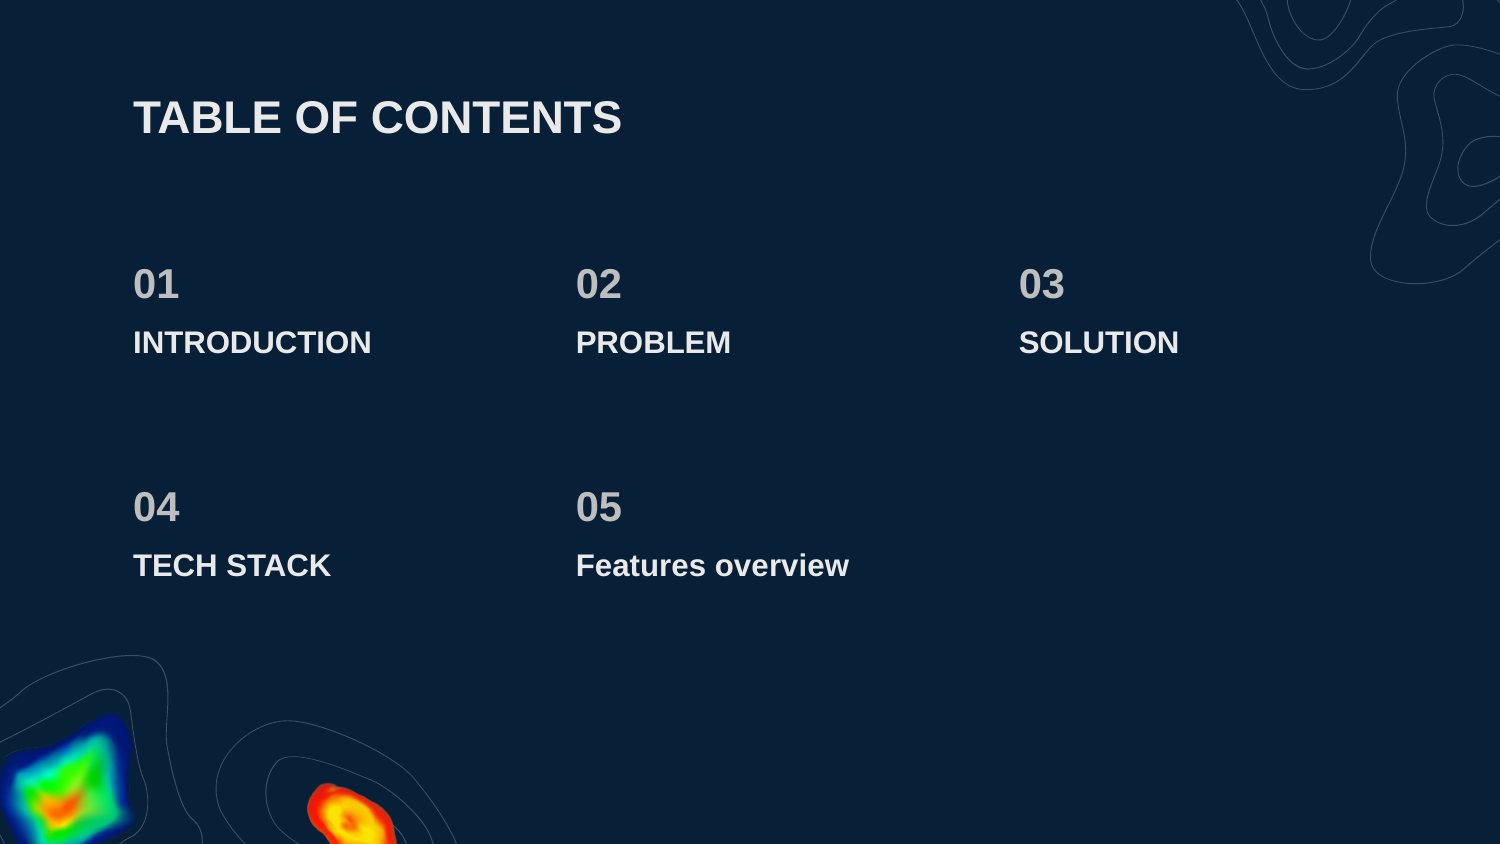

# TABLE OF CONTENTS
01
02
03
INTRODUCTION
PROBLEM
SOLUTION
04
05
TECH STACK
Features overview